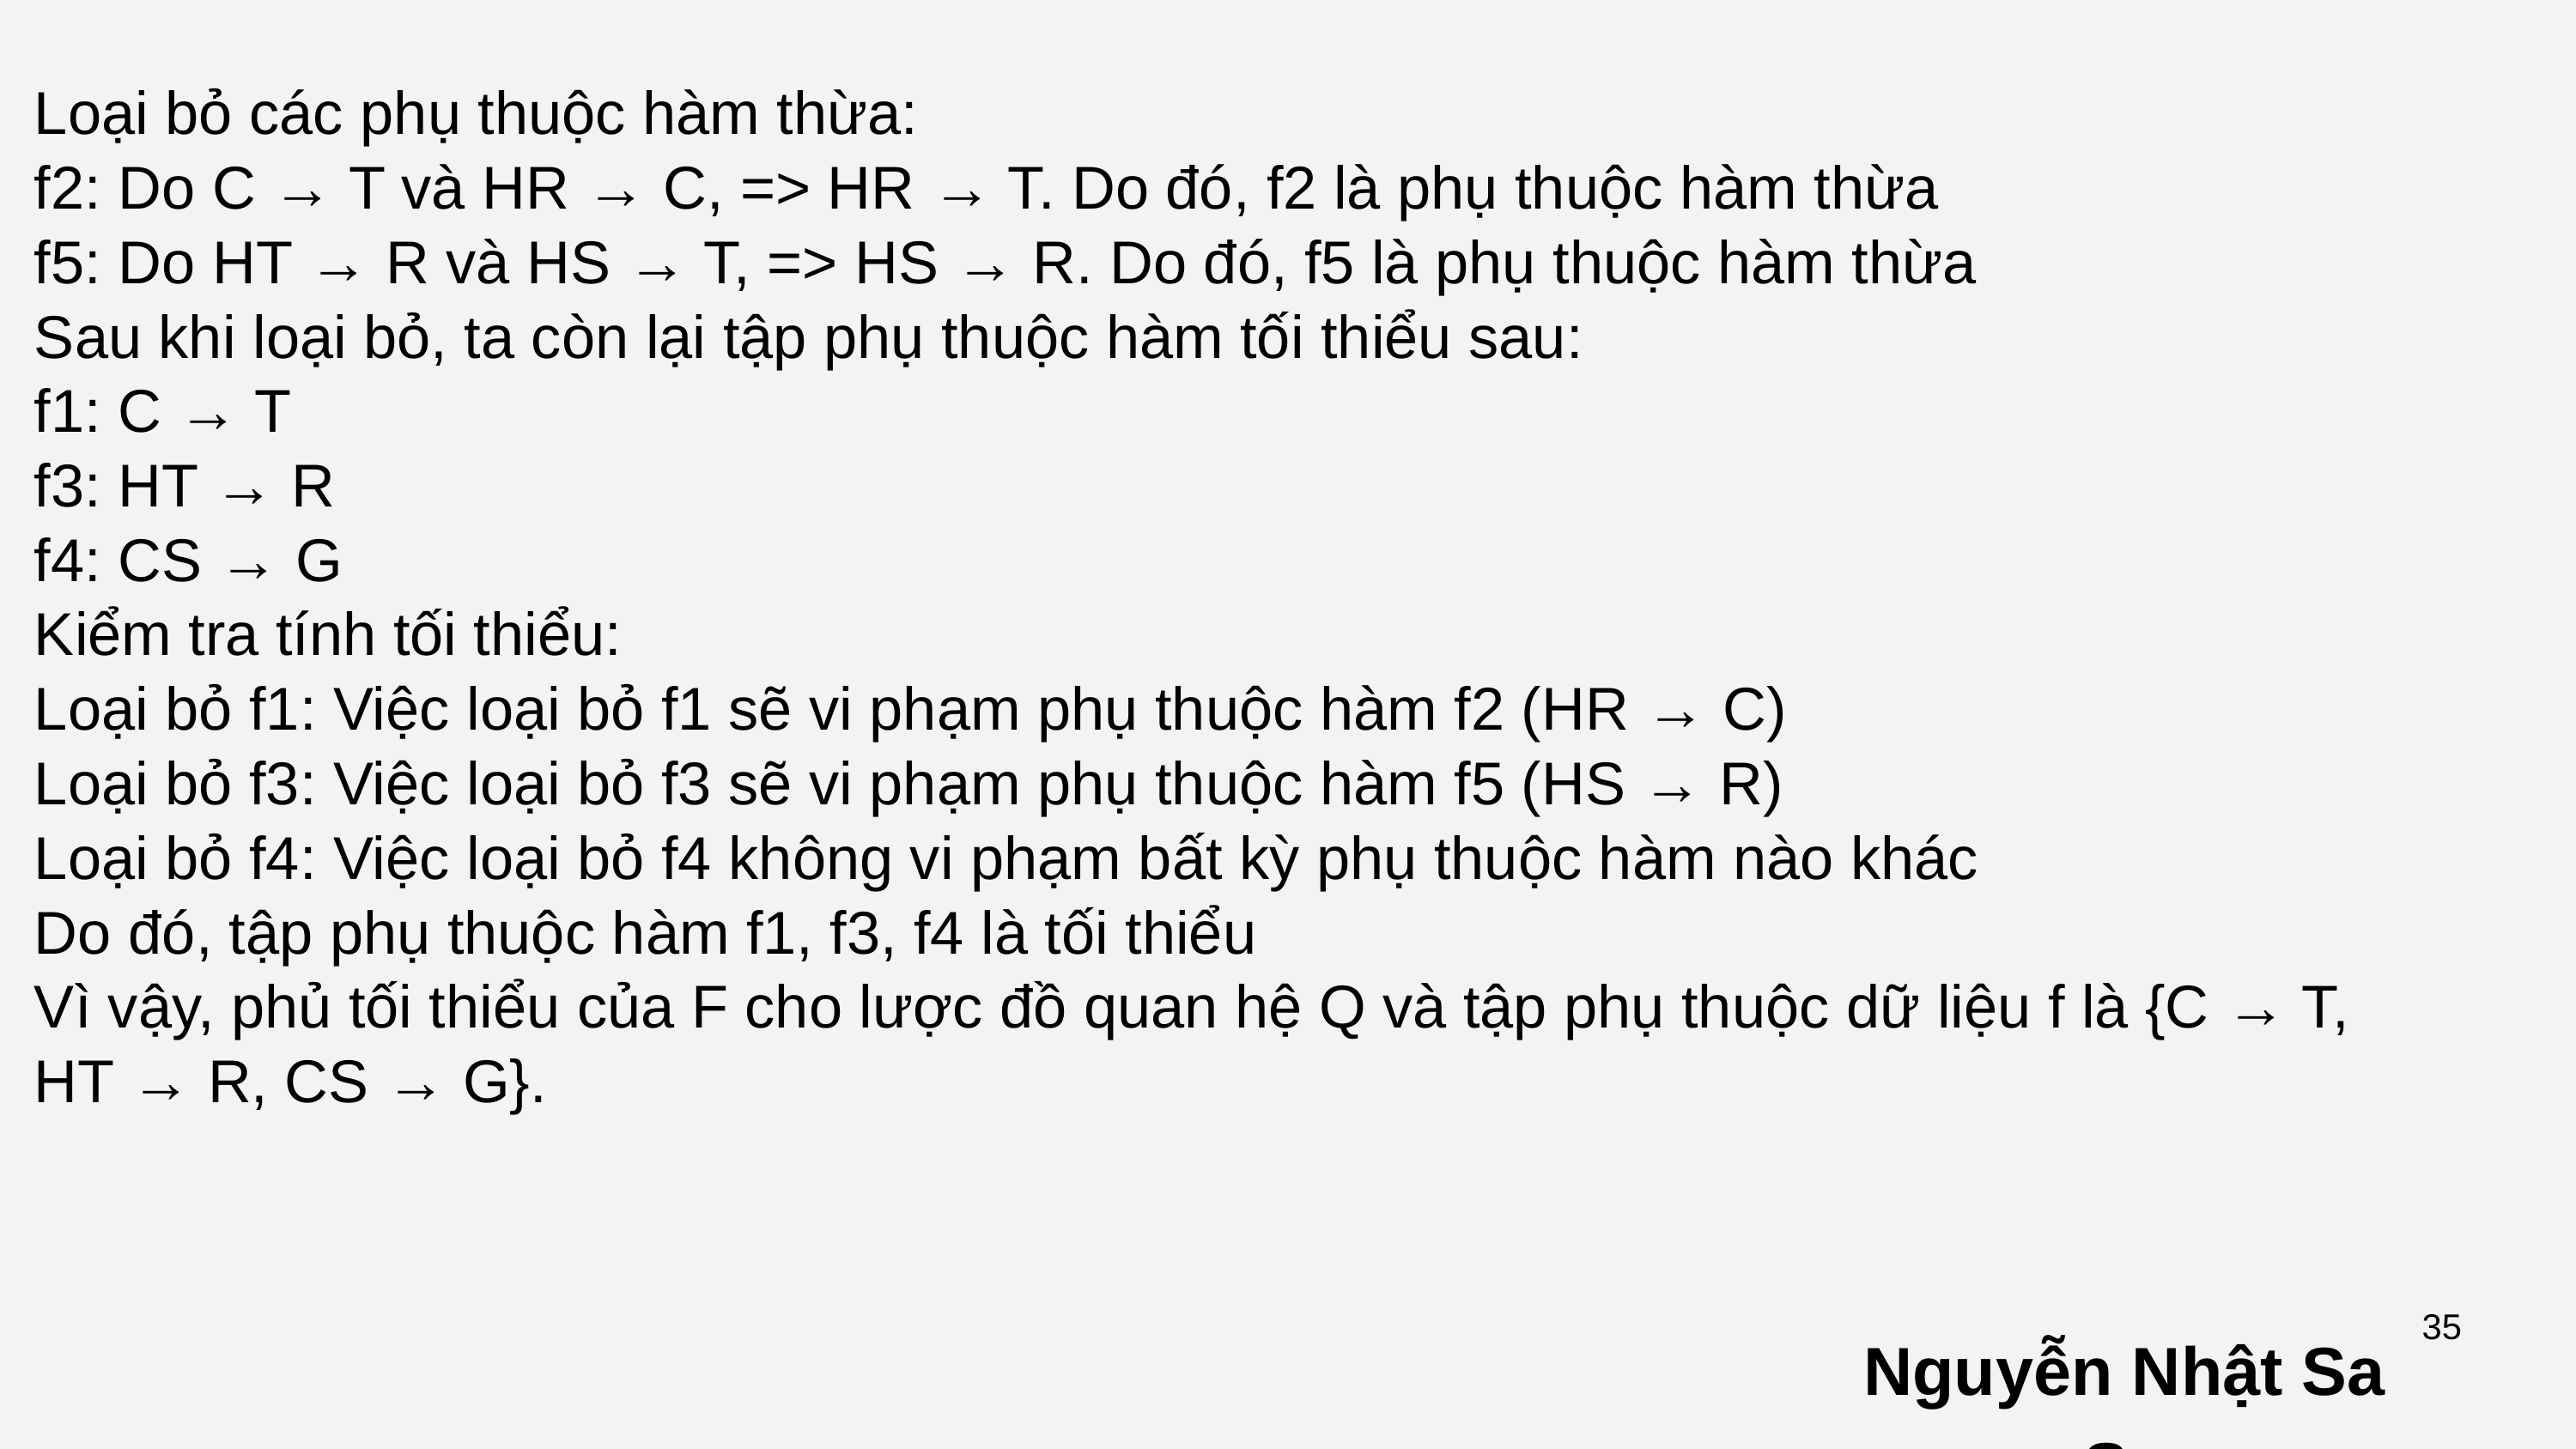

Loại bỏ các phụ thuộc hàm thừa:
f2: Do C → T và HR → C, => HR → T. Do đó, f2 là phụ thuộc hàm thừa
f5: Do HT → R và HS → T, => HS → R. Do đó, f5 là phụ thuộc hàm thừa
Sau khi loại bỏ, ta còn lại tập phụ thuộc hàm tối thiểu sau:
f1: C → T
f3: HT → R
f4: CS → G
Kiểm tra tính tối thiểu:
Loại bỏ f1: Việc loại bỏ f1 sẽ vi phạm phụ thuộc hàm f2 (HR → C)
Loại bỏ f3: Việc loại bỏ f3 sẽ vi phạm phụ thuộc hàm f5 (HS → R)
Loại bỏ f4: Việc loại bỏ f4 không vi phạm bất kỳ phụ thuộc hàm nào khác
Do đó, tập phụ thuộc hàm f1, f3, f4 là tối thiểu
Vì vậy, phủ tối thiểu của F cho lược đồ quan hệ Q và tập phụ thuộc dữ liệu f là {C → T, HT → R, CS → G}.

35
Nguyễn Nhật Sa Sa